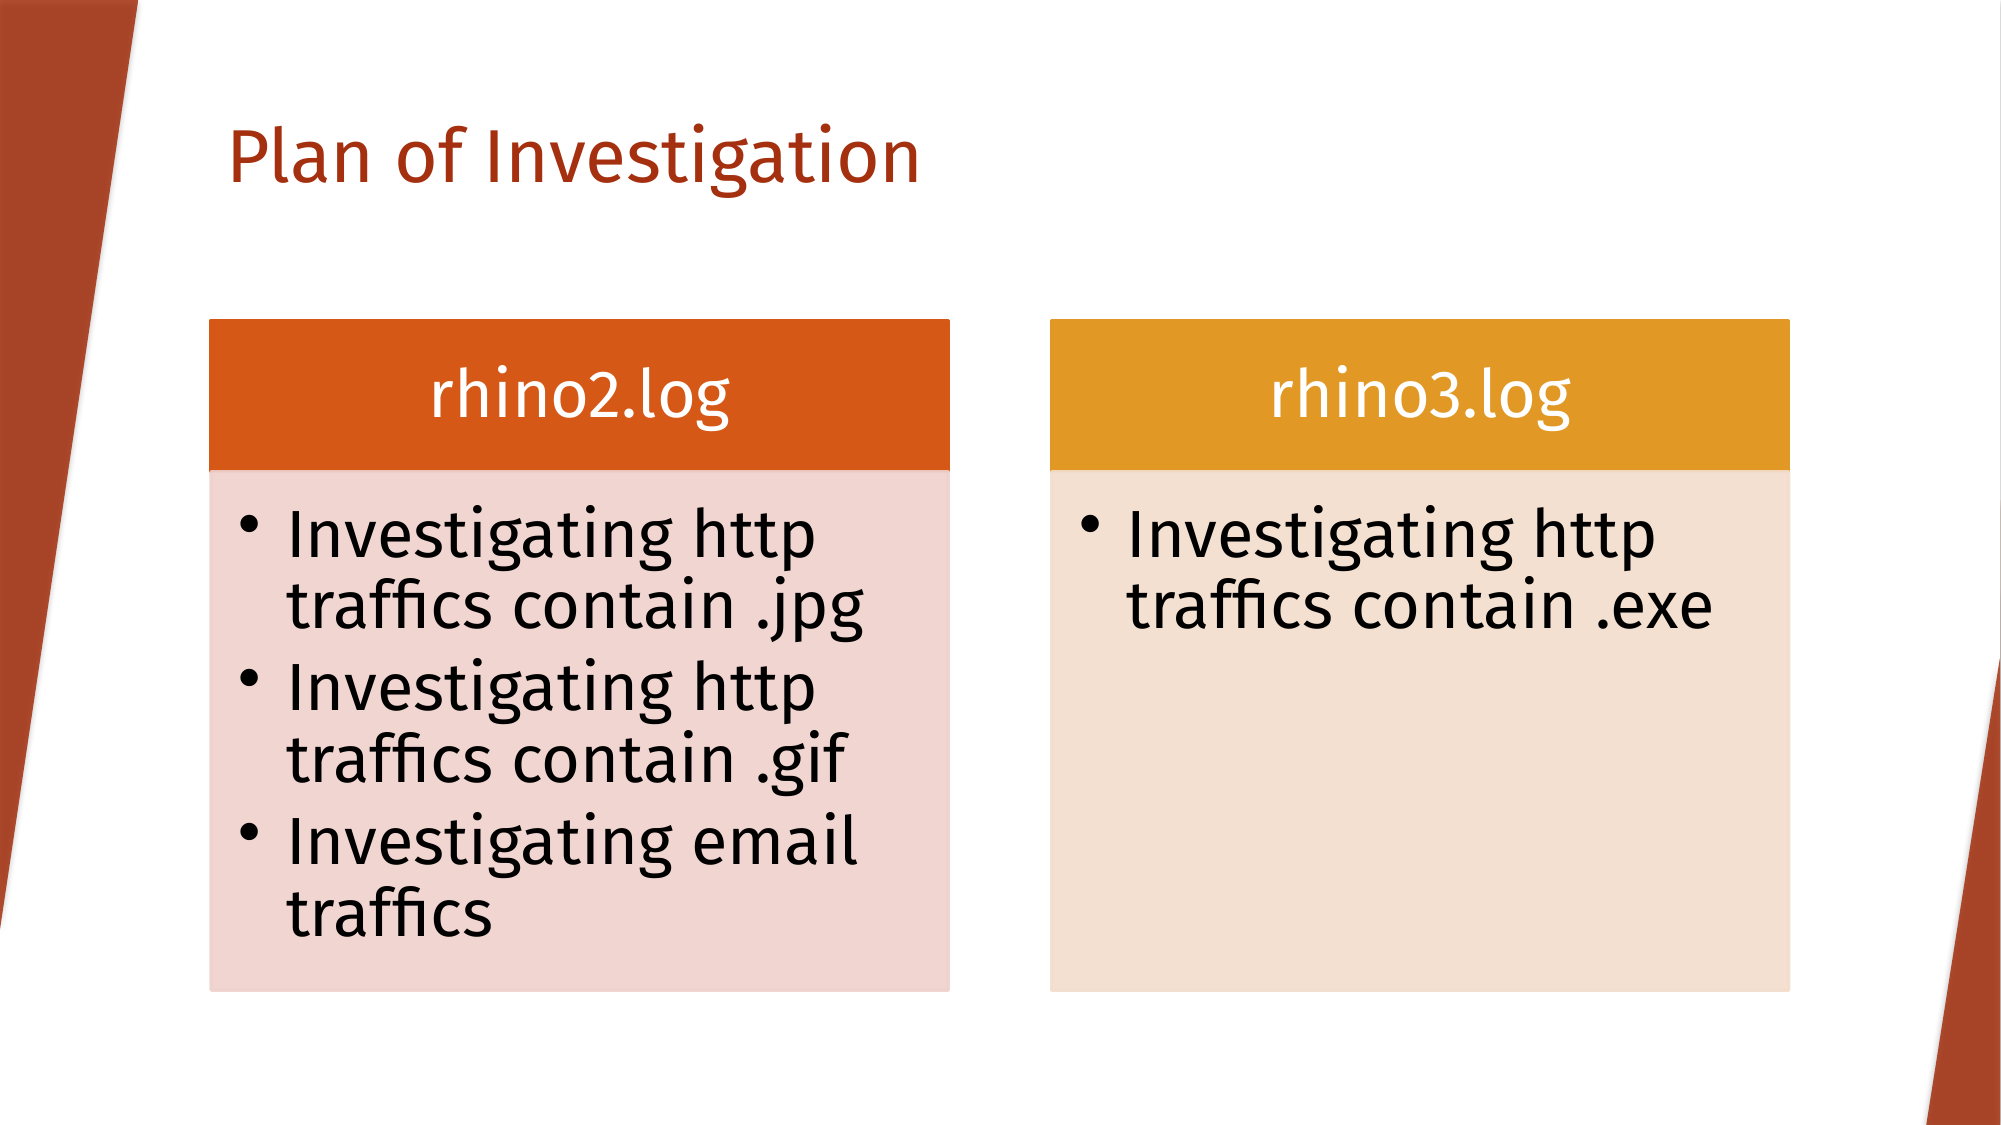

# Plan of Investigation
rhino2.log
Investigating http traffics contain .jpg
Investigating http traffics contain .gif
Investigating email traffics
rhino3.log
Investigating http traffics contain .exe